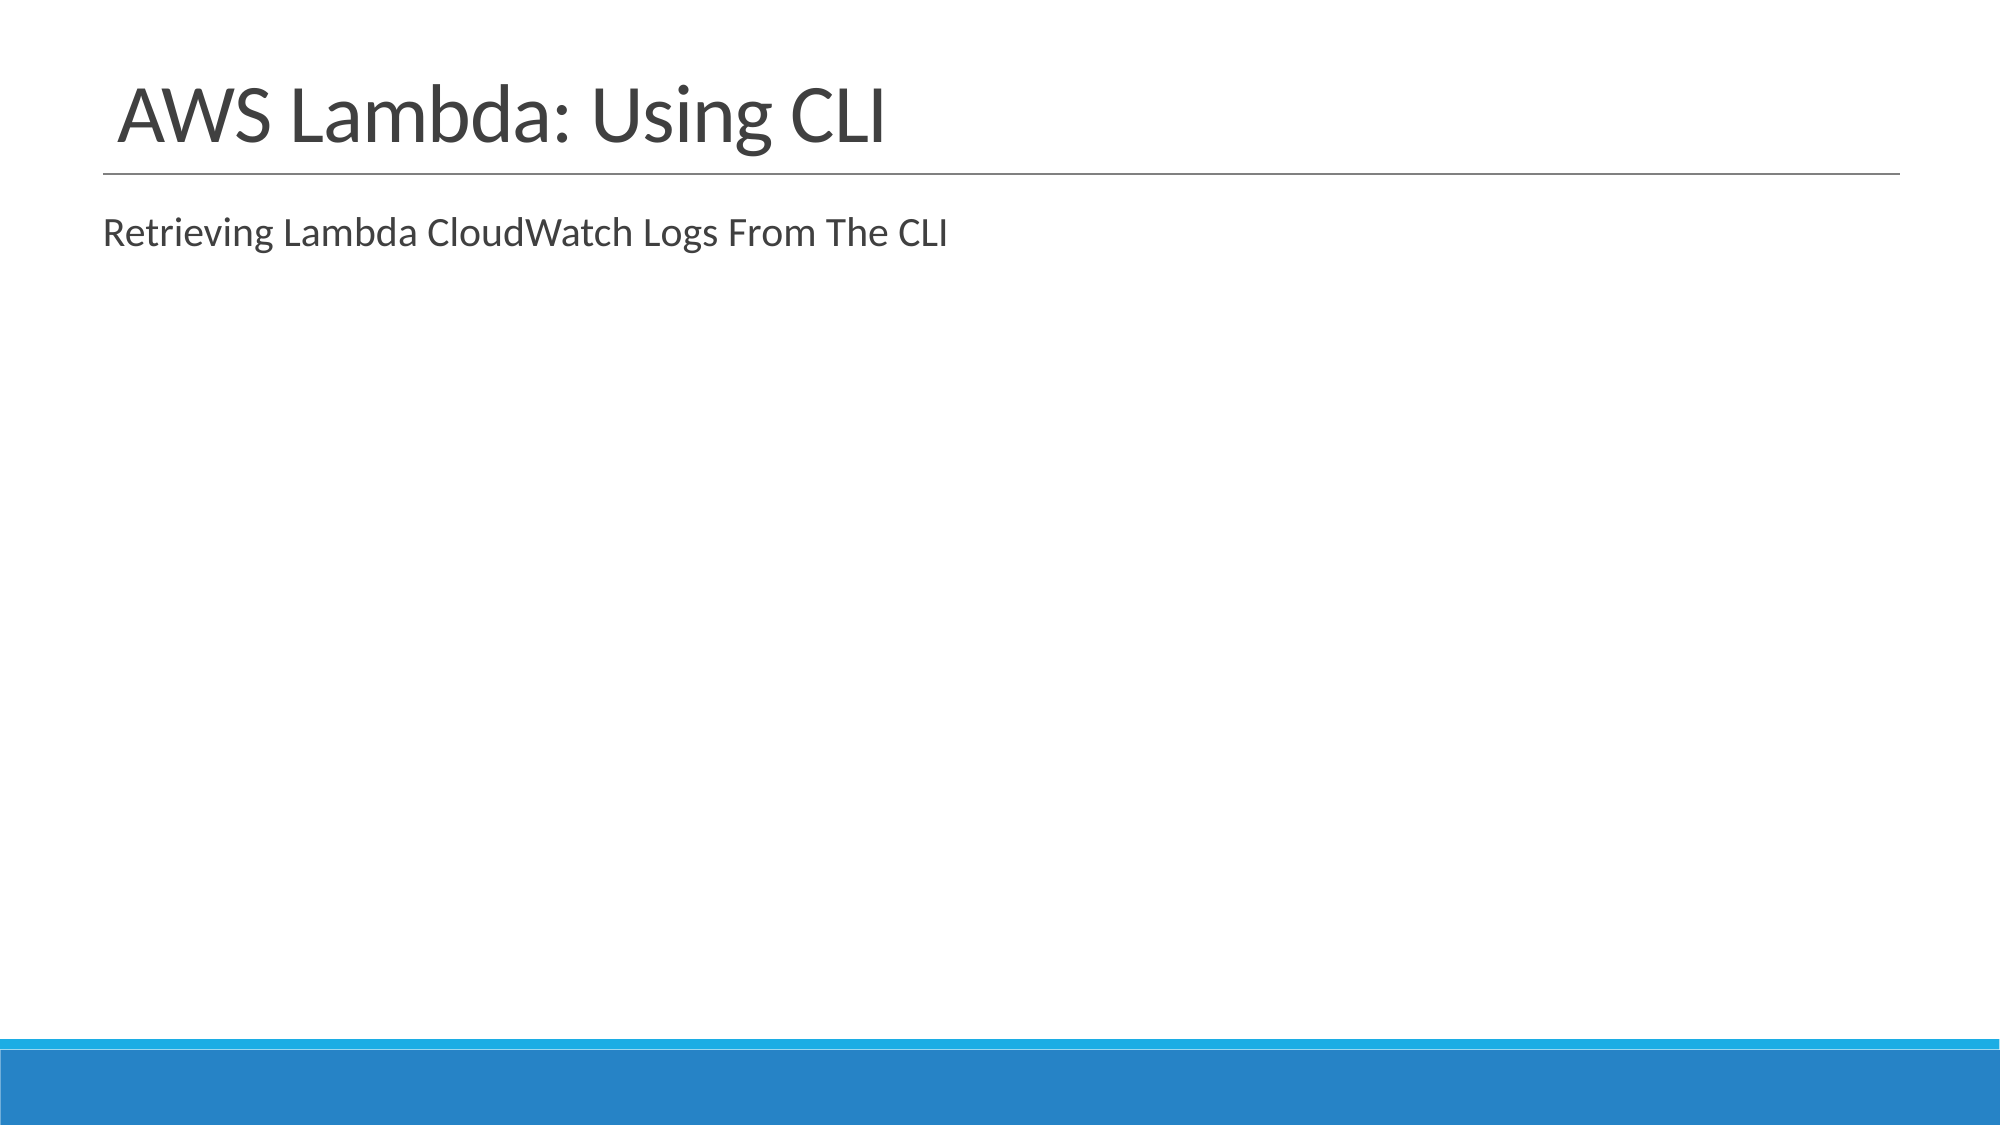

# AWS Lambda: Using CLI
Retrieving Lambda CloudWatch Logs From The CLI